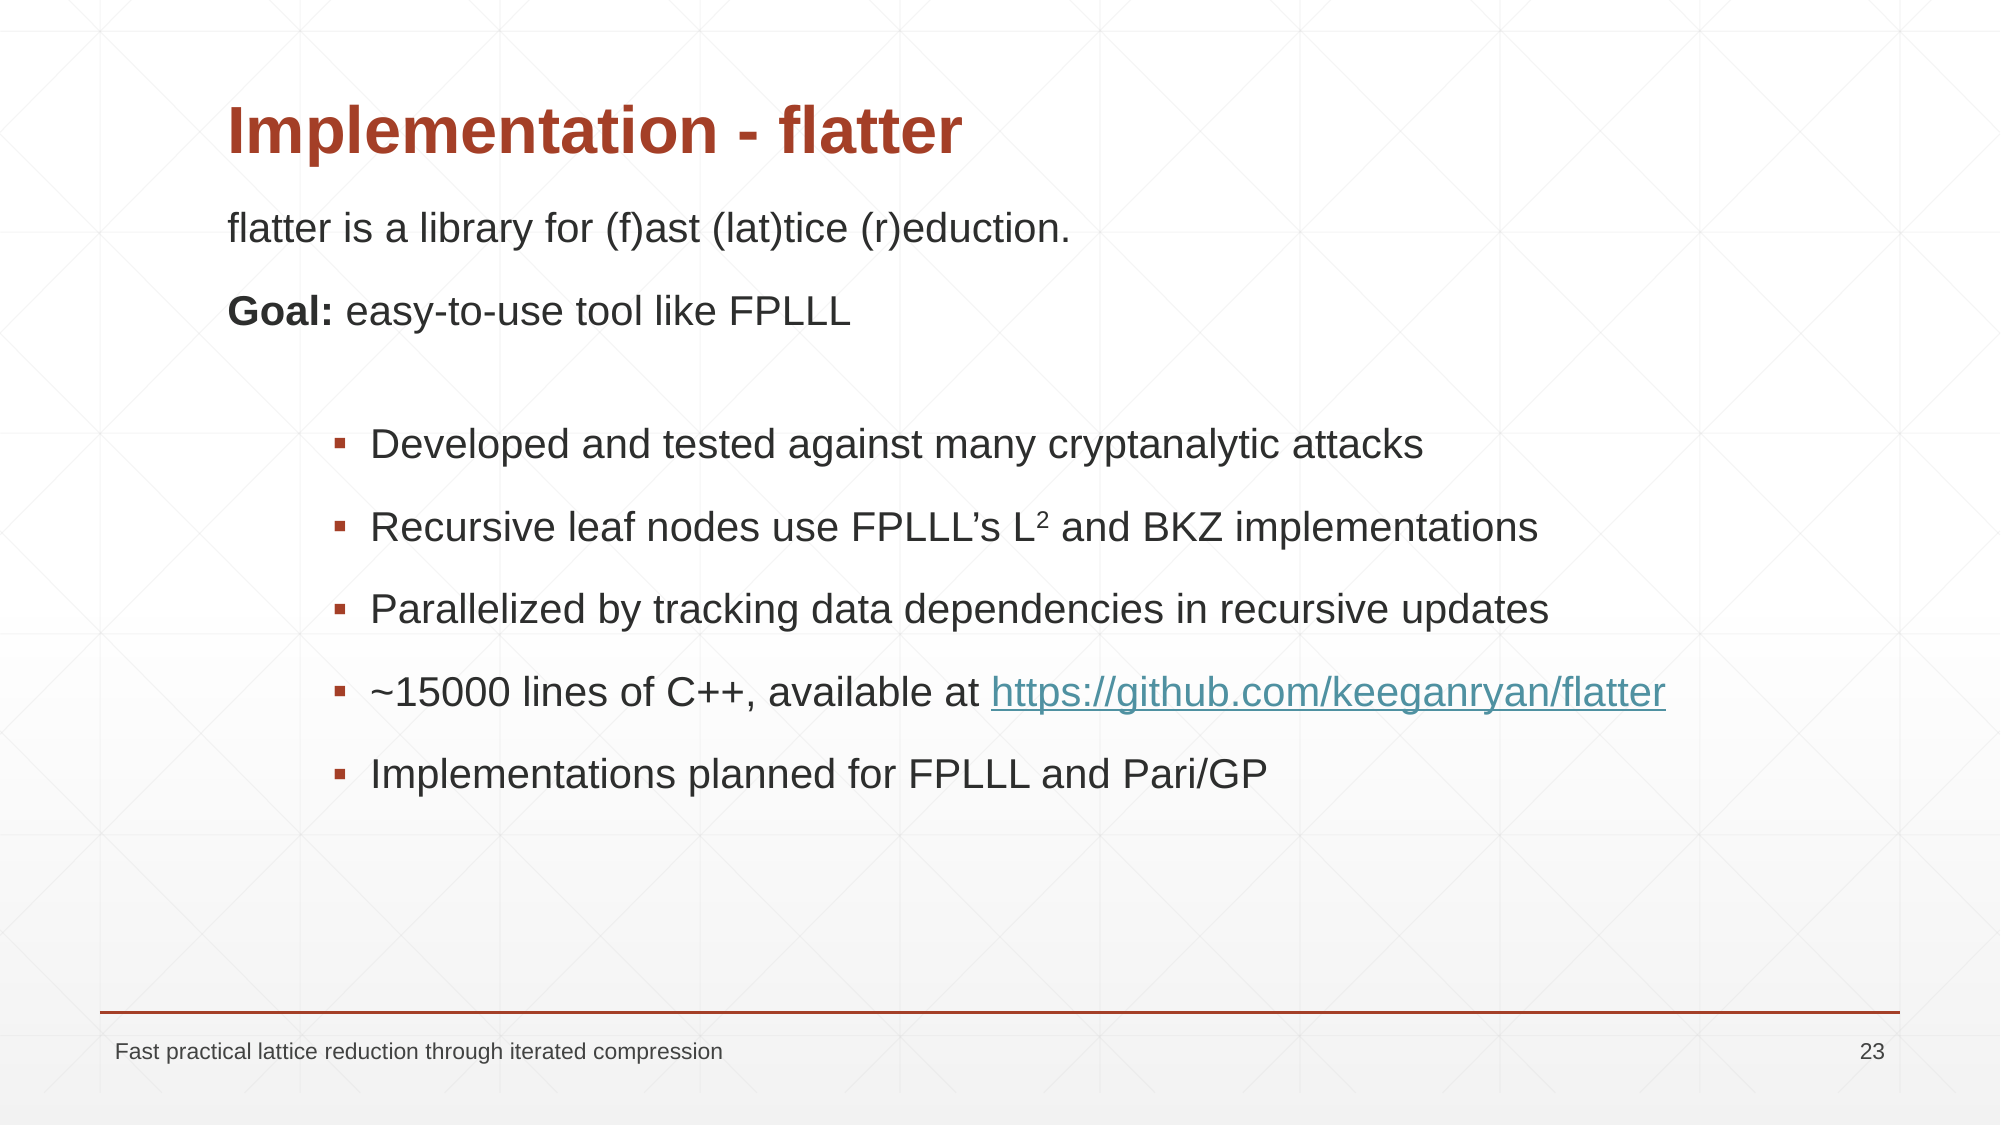

# Implementation - flatter
flatter is a library for (f)ast (lat)tice (r)eduction.
Goal: easy-to-use tool like FPLLL
Developed and tested against many cryptanalytic attacks
Recursive leaf nodes use FPLLL’s L2 and BKZ implementations
Parallelized by tracking data dependencies in recursive updates
~15000 lines of C++, available at https://github.com/keeganryan/flatter
Implementations planned for FPLLL and Pari/GP
Fast practical lattice reduction through iterated compression
23